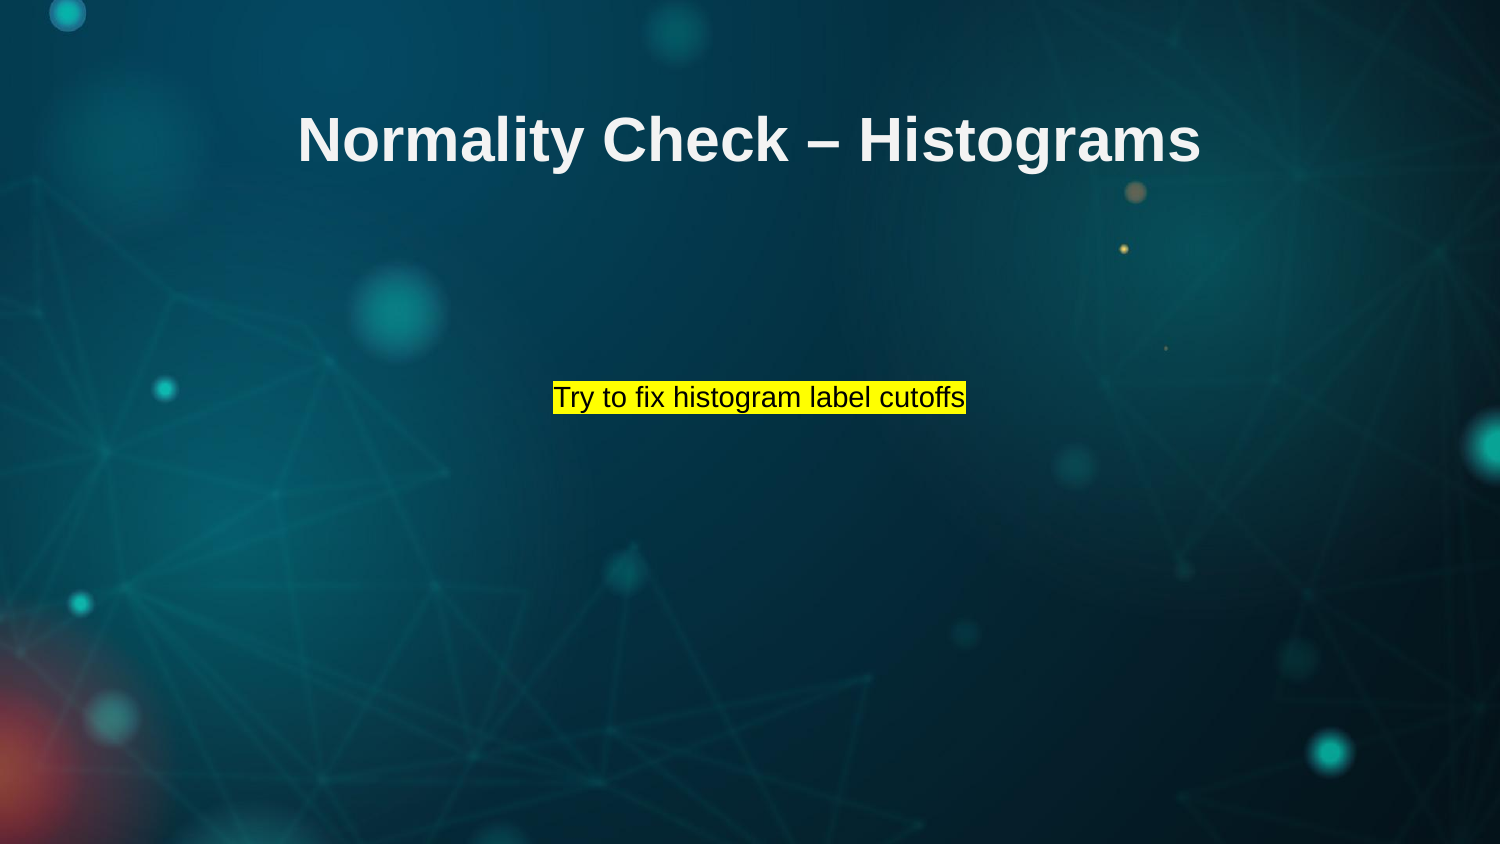

Normality Check – Histograms
Try to fix histogram label cutoffs